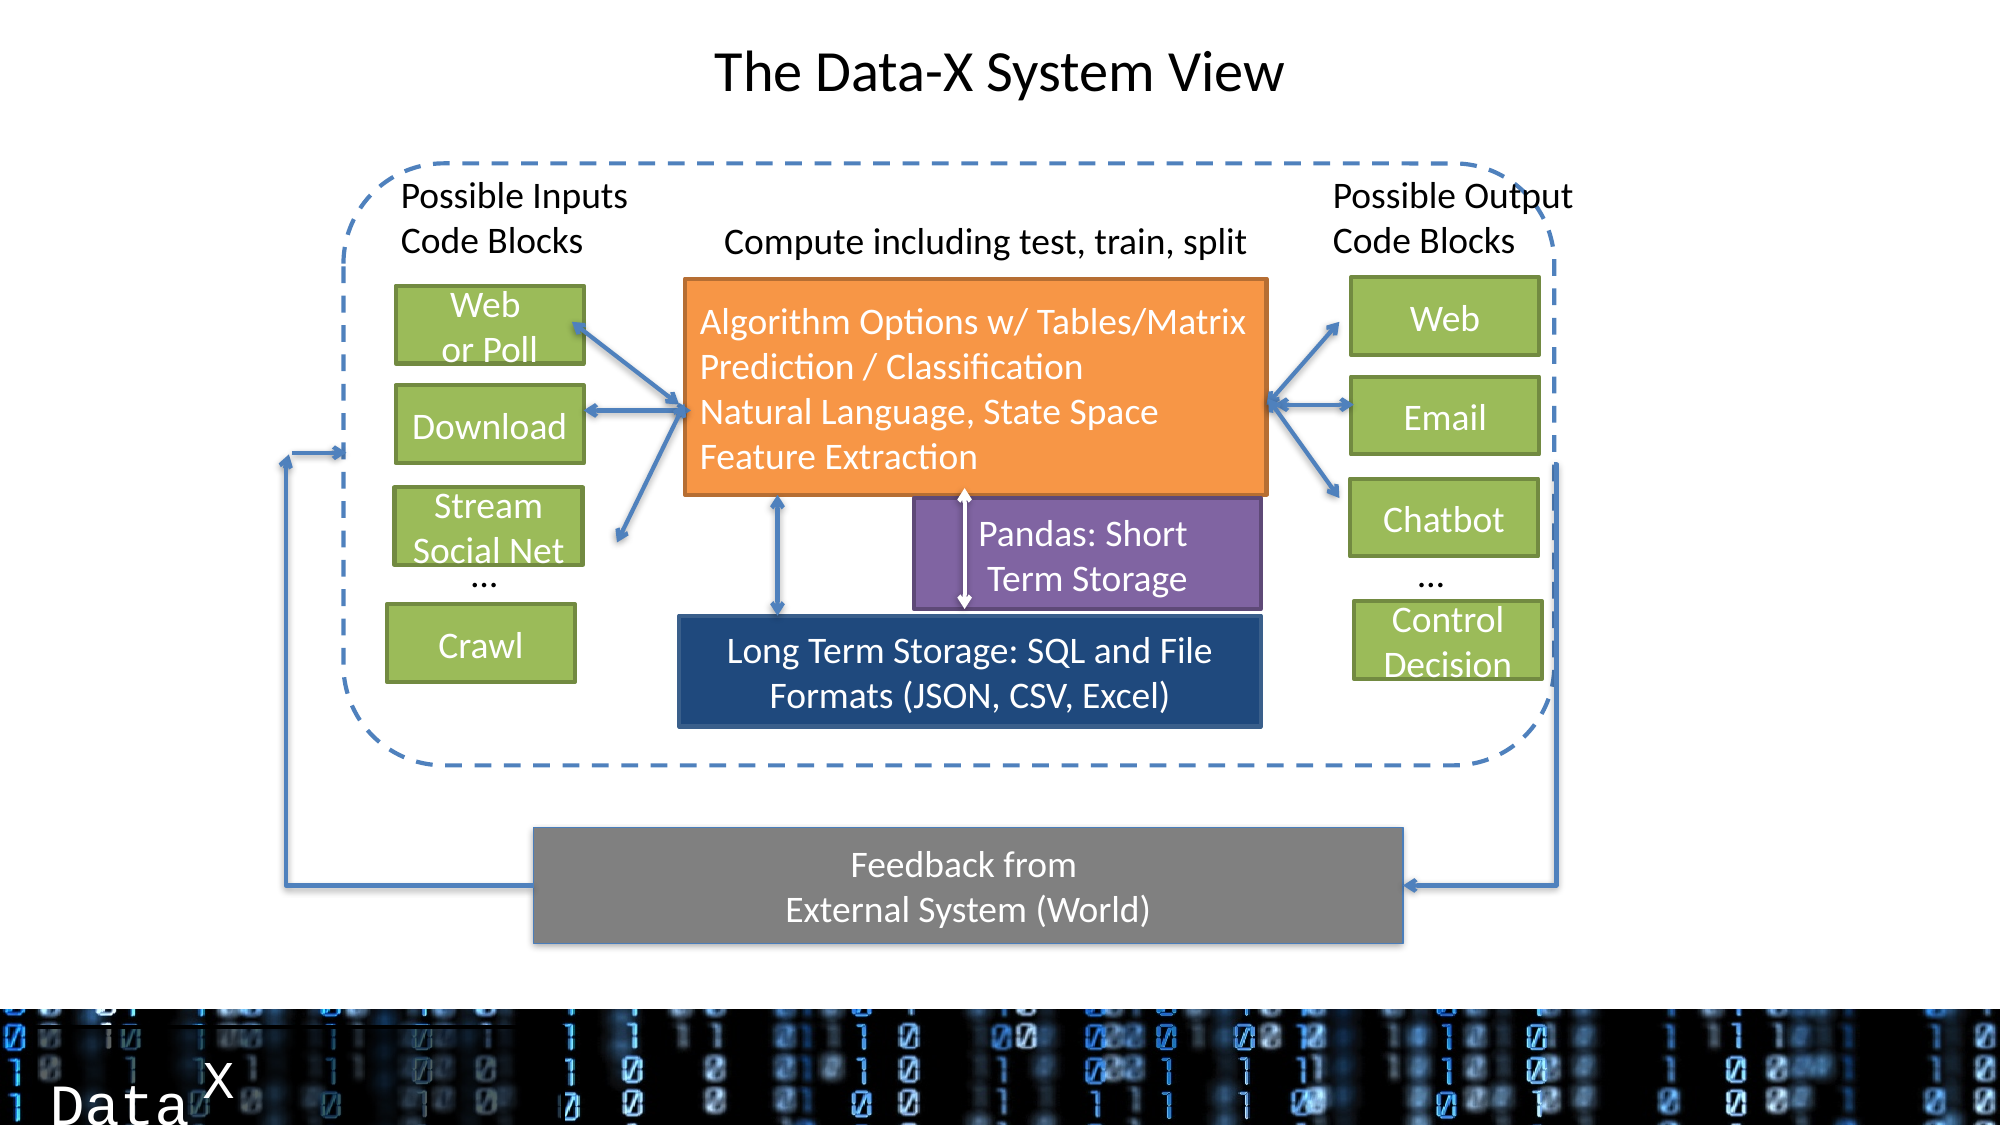

# The Data-X System View

Possible Inputs
Code Blocks
Possible Output
Code Blocks
Compute including test, train, split
Web
Algorithm Options w/ Tables/Matrix
Prediction / Classification
Natural Language, State Space
Feature Extraction
Web
or Poll
Email
Download
Chatbot
Stream
Social Net
Pandas: Short
Term Storage
…
…
Control
Decision
Crawl
Long Term Storage: SQL and File Formats (JSON, CSV, Excel)
Feedback from
External System (World)